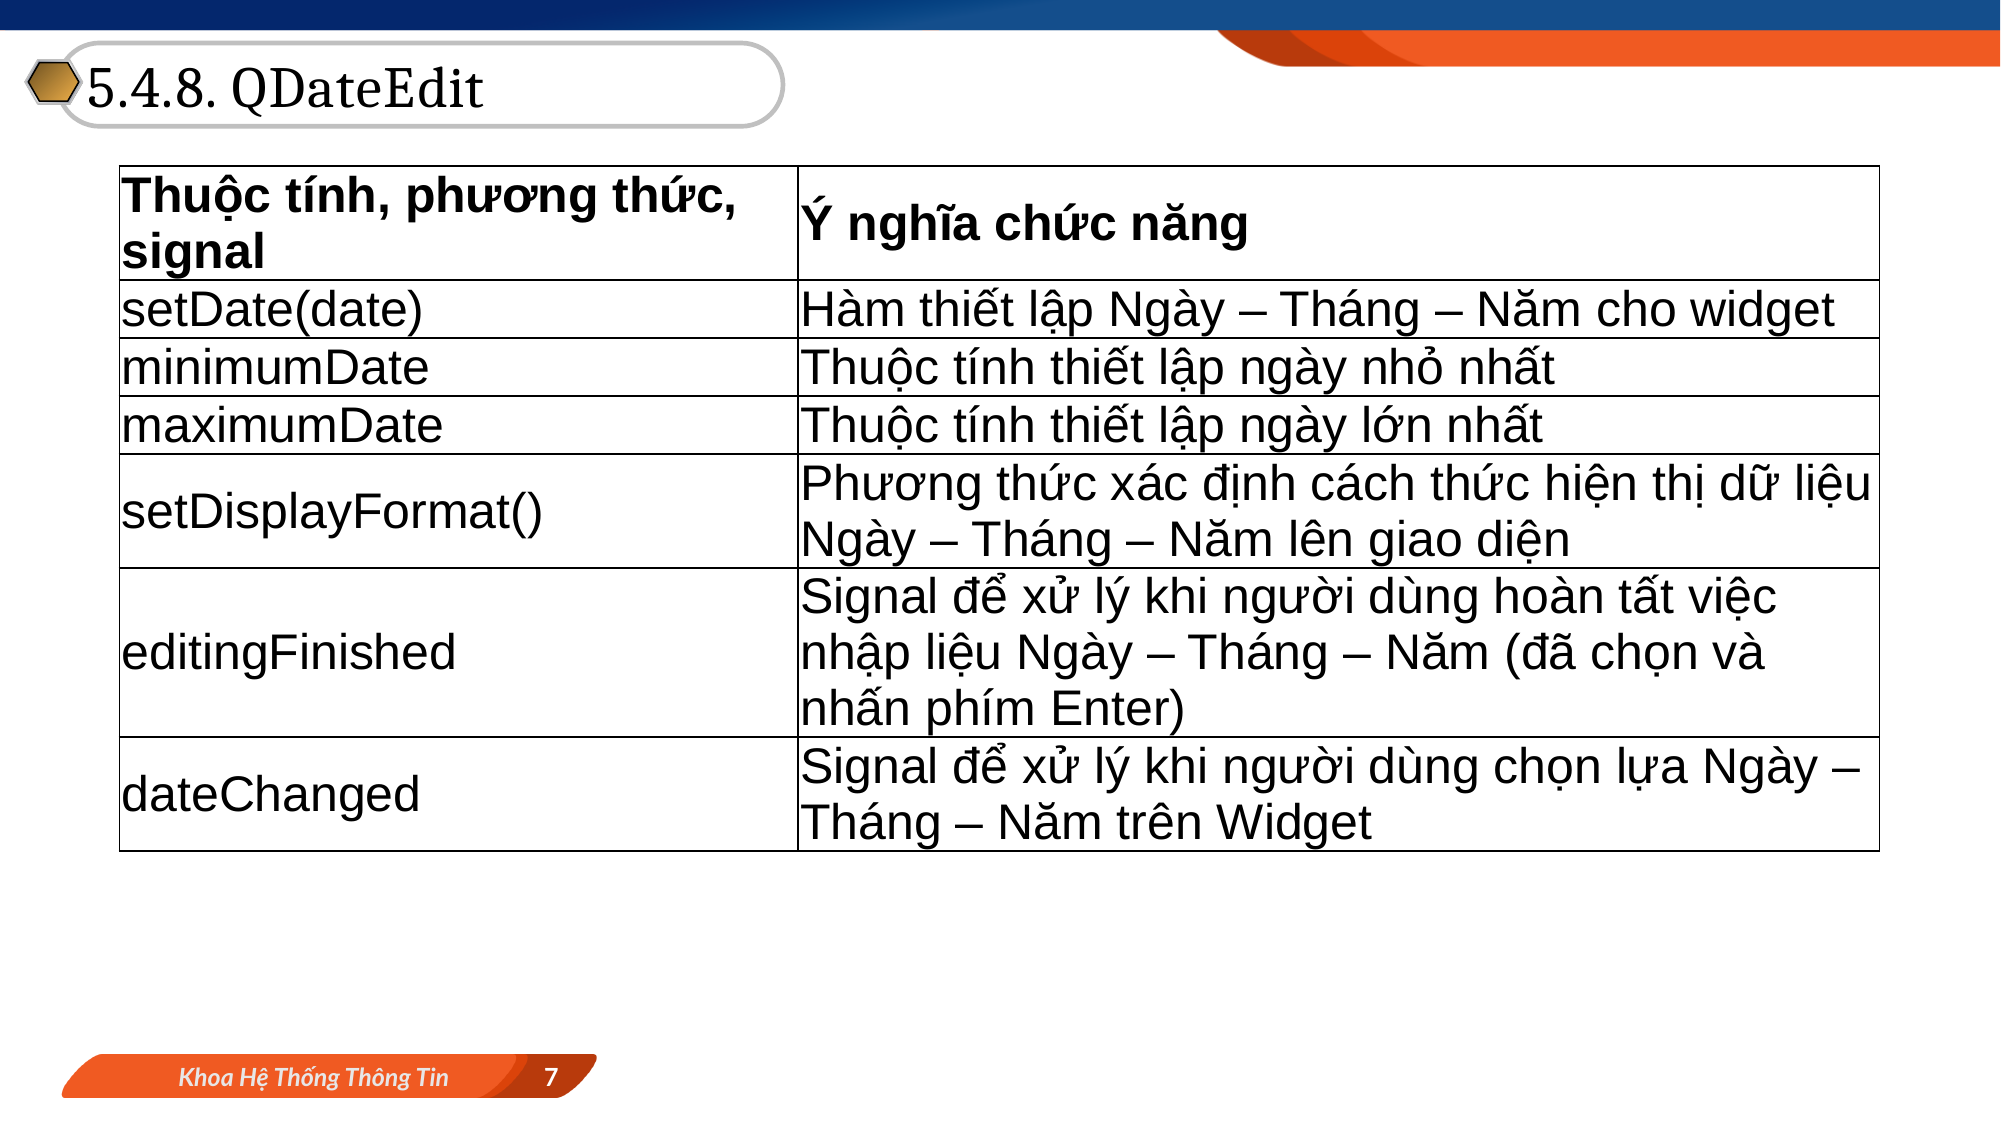

5.4.8. QDateEdit

| Thuộc tính, phương thức, signal | Ý nghĩa chức năng |
| --- | --- |
| setDate(date) | Hàm thiết lập Ngày – Tháng – Năm cho widget |
| minimumDate | Thuộc tính thiết lập ngày nhỏ nhất |
| maximumDate | Thuộc tính thiết lập ngày lớn nhất |
| setDisplayFormat() | Phương thức xác định cách thức hiện thị dữ liệu Ngày – Tháng – Năm lên giao diện |
| editingFinished | Signal để xử lý khi người dùng hoàn tất việc nhập liệu Ngày – Tháng – Năm (đã chọn và nhấn phím Enter) |
| dateChanged | Signal để xử lý khi người dùng chọn lựa Ngày – Tháng – Năm trên Widget |
7
Khoa Hệ Thống Thông Tin